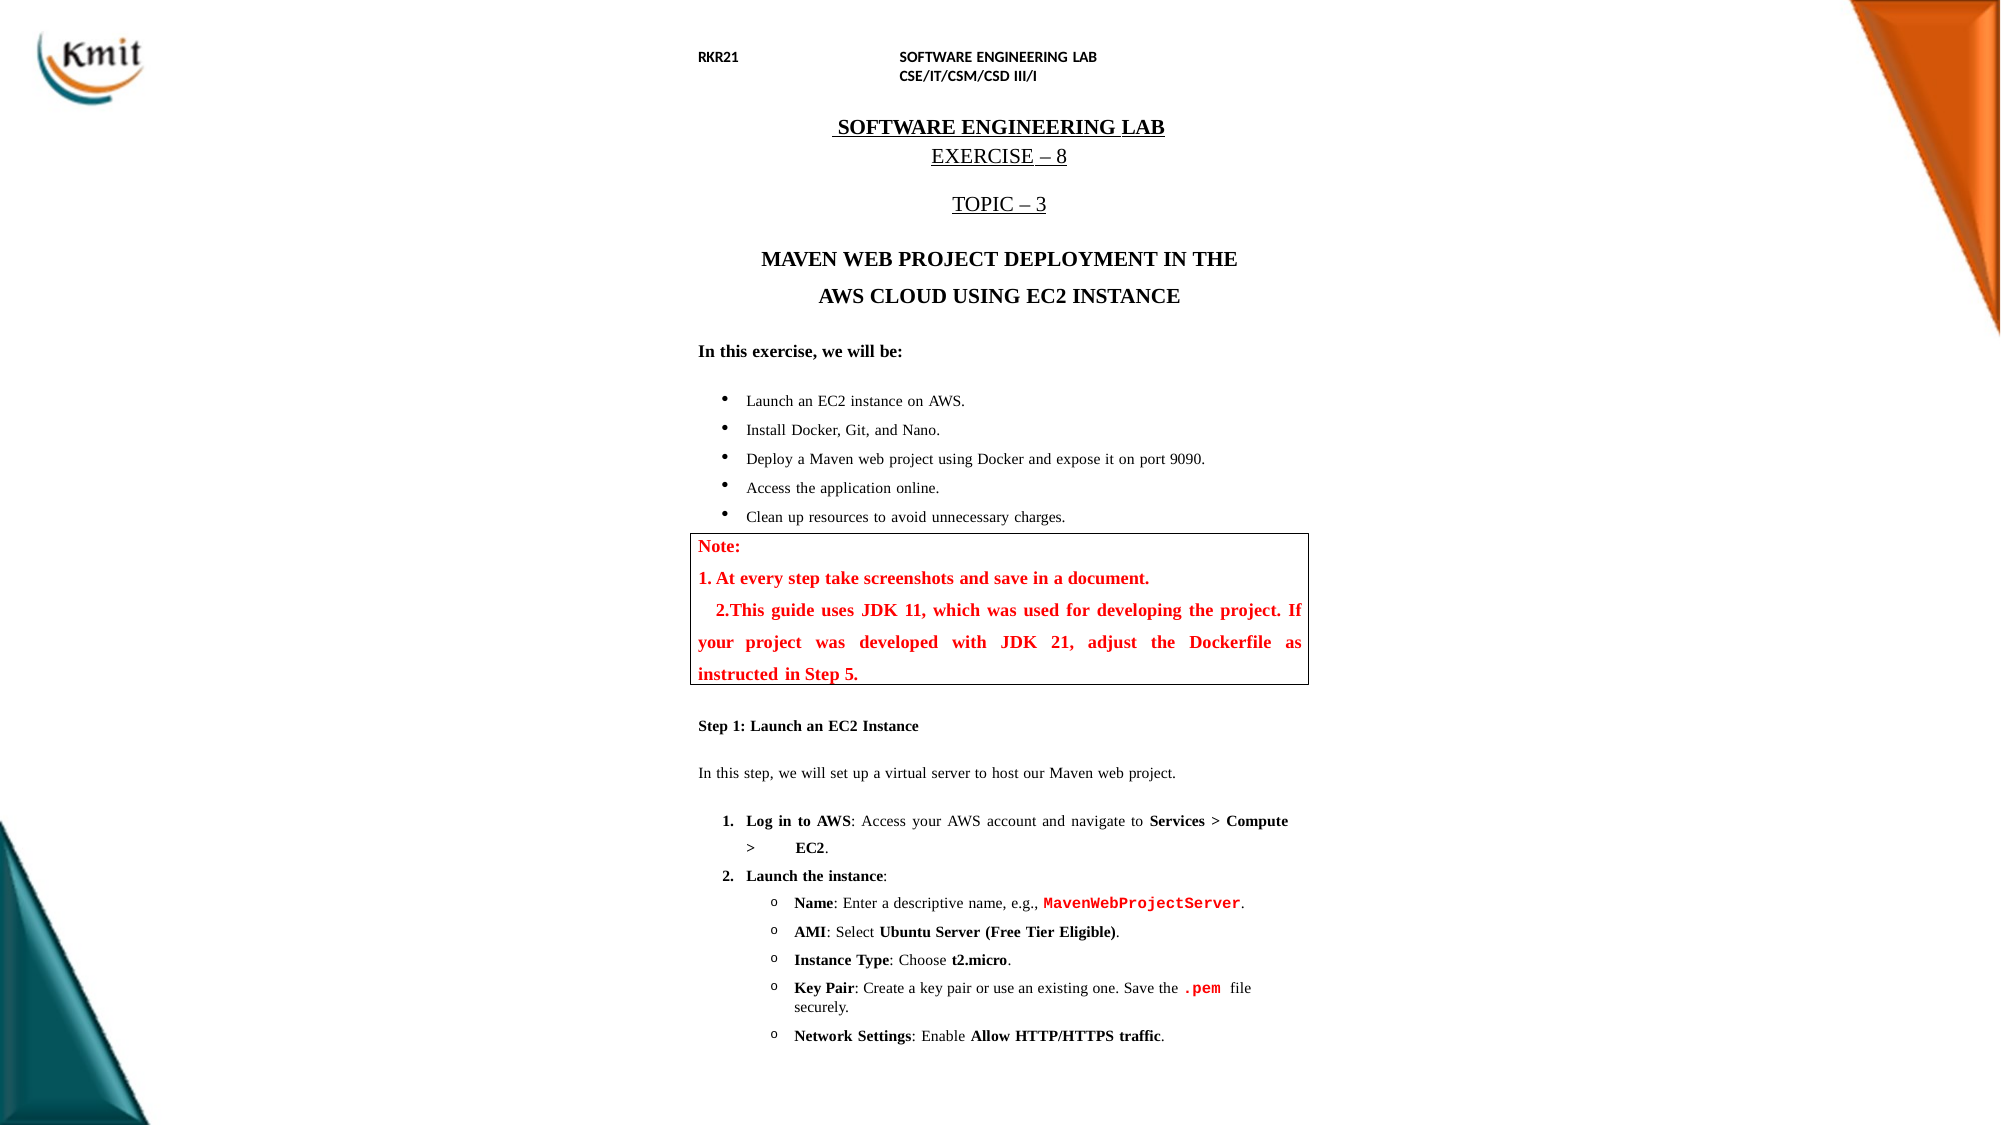

RKR21
SOFTWARE ENGINEERING LAB	CSE/IT/CSM/CSD III/I

 SOFTWARE ENGINEERING LAB
EXERCISE – 8
TOPIC – 3
MAVEN WEB PROJECT DEPLOYMENT IN THE AWS CLOUD USING EC2 INSTANCE

In this exercise, we will be:

Launch an EC2 instance on AWS.
Install Docker, Git, and Nano.
Deploy a Maven web project using Docker and expose it on port 9090.
Access the application online.
Clean up resources to avoid unnecessary charges.
Note:
At every step take screenshots and save in a document.
This guide uses JDK 11, which was used for developing the project. If your project was developed with JDK 21, adjust the Dockerfile as instructed in Step 5.
Step 1: Launch an EC2 Instance

In this step, we will set up a virtual server to host our Maven web project.

Log in to AWS: Access your AWS account and navigate to Services > Compute > 	EC2.
Launch the instance:
Name: Enter a descriptive name, e.g., MavenWebProjectServer.
AMI: Select Ubuntu Server (Free Tier Eligible).
Instance Type: Choose t2.micro.
Key Pair: Create a key pair or use an existing one. Save the .pem file securely.
Network Settings: Enable Allow HTTP/HTTPS traffic.
424